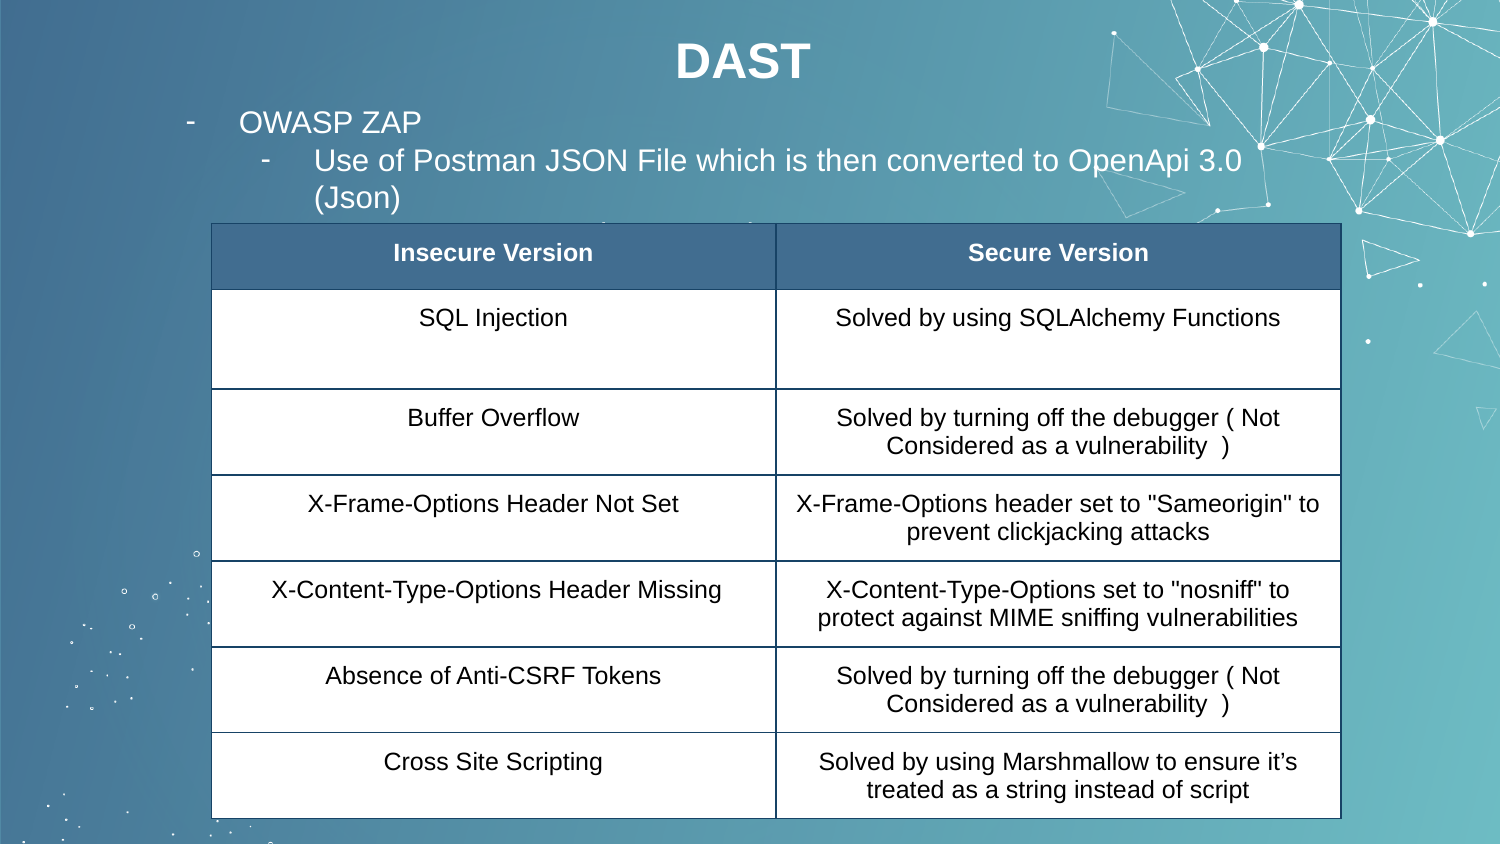

# DAST
OWASP ZAP
Use of Postman JSON File which is then converted to OpenApi 3.0 (Json)
For OWASP Zap to do automatic scan

| Insecure Version | Secure Version |
| --- | --- |
| SQL Injection | Solved by using SQLAlchemy Functions |
| Buffer Overflow | Solved by turning off the debugger ( Not Considered as a vulnerability ) |
| X-Frame-Options Header Not Set | X-Frame-Options header set to "Sameorigin" to prevent clickjacking attacks |
| X-Content-Type-Options Header Missing | X-Content-Type-Options set to "nosniff" to protect against MIME sniffing vulnerabilities |
| Absence of Anti-CSRF Tokens | Solved by turning off the debugger ( Not Considered as a vulnerability ) |
| Cross Site Scripting | Solved by using Marshmallow to ensure it’s treated as a string instead of script |